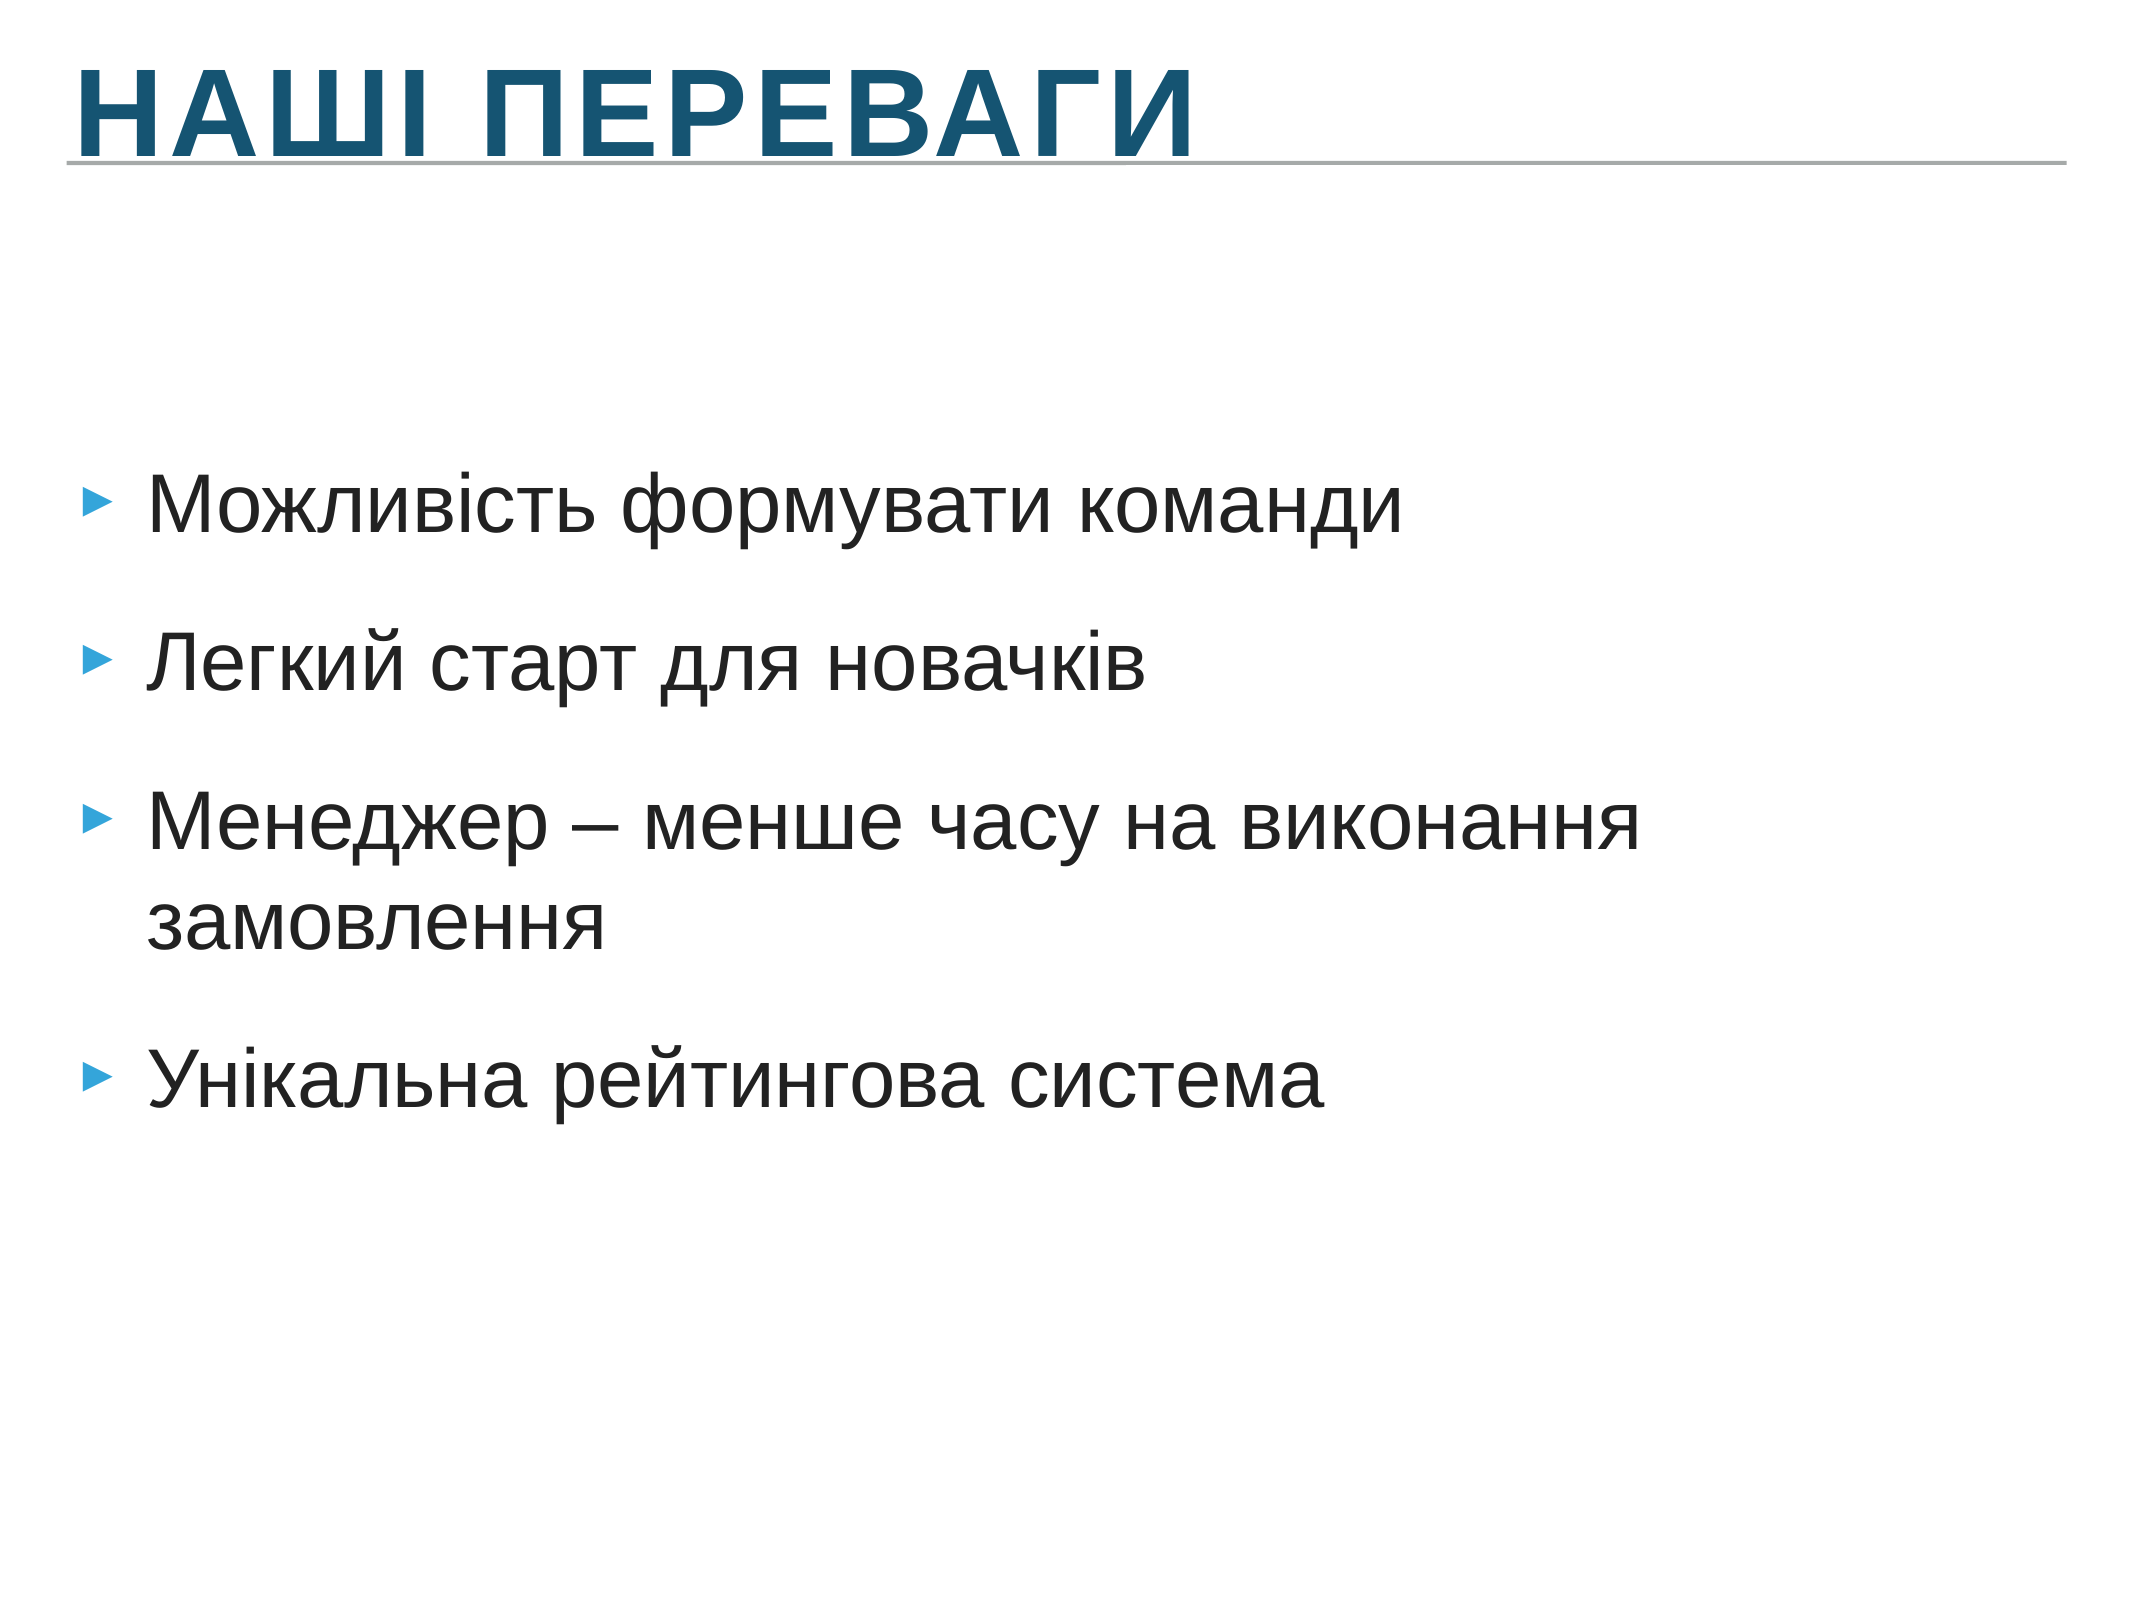

Наші переваги
Можливість формувати команди
Легкий старт для новачків
Менеджер – менше часу на виконання замовлення
Унікальна рейтингова система